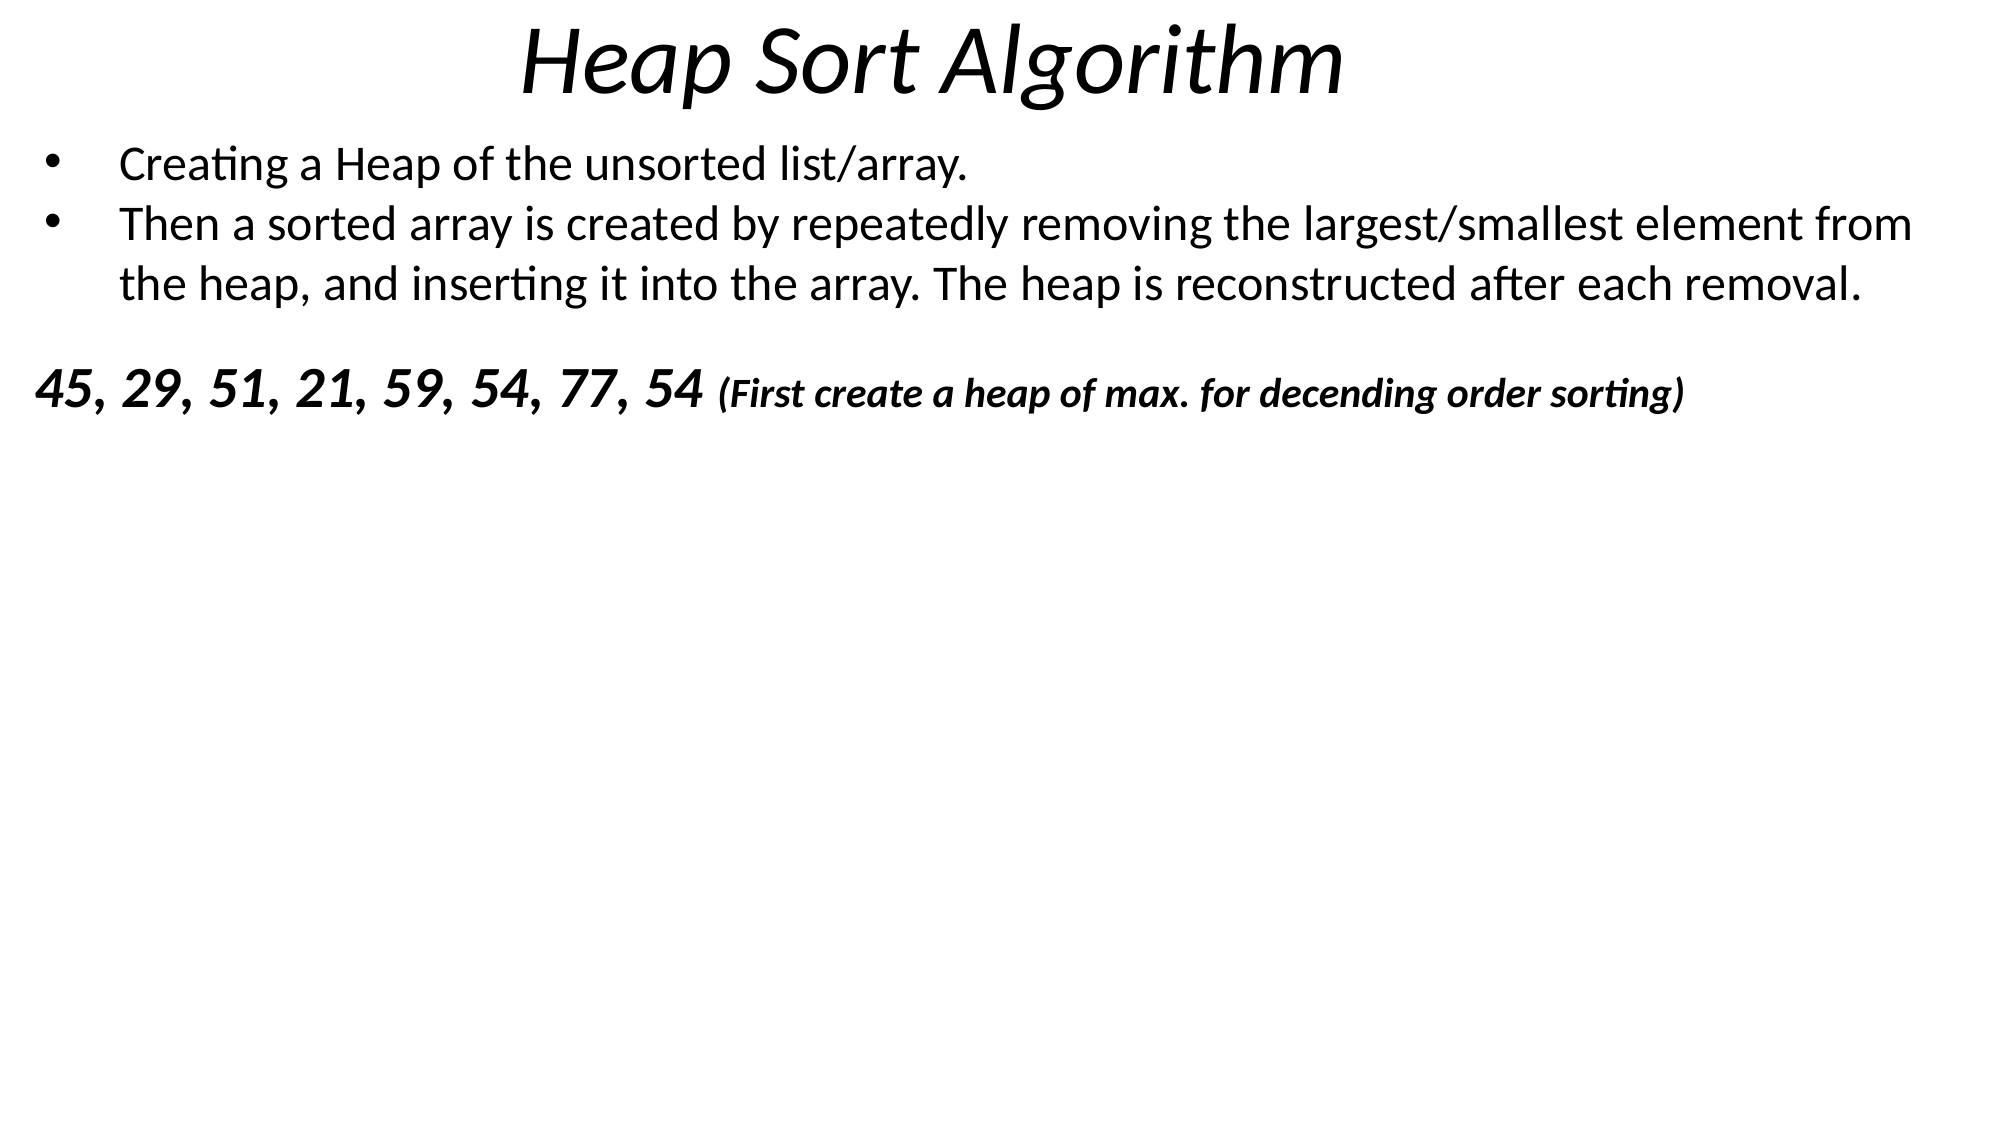

# Heap Sort Algorithm

Creating a Heap of the unsorted list/array.
Then a sorted array is created by repeatedly removing the largest/smallest element from the heap, and inserting it into the array. The heap is reconstructed after each removal.

45, 29, 51, 21, 59, 54, 77, 54 (First create a heap of max. for decending order sorting)